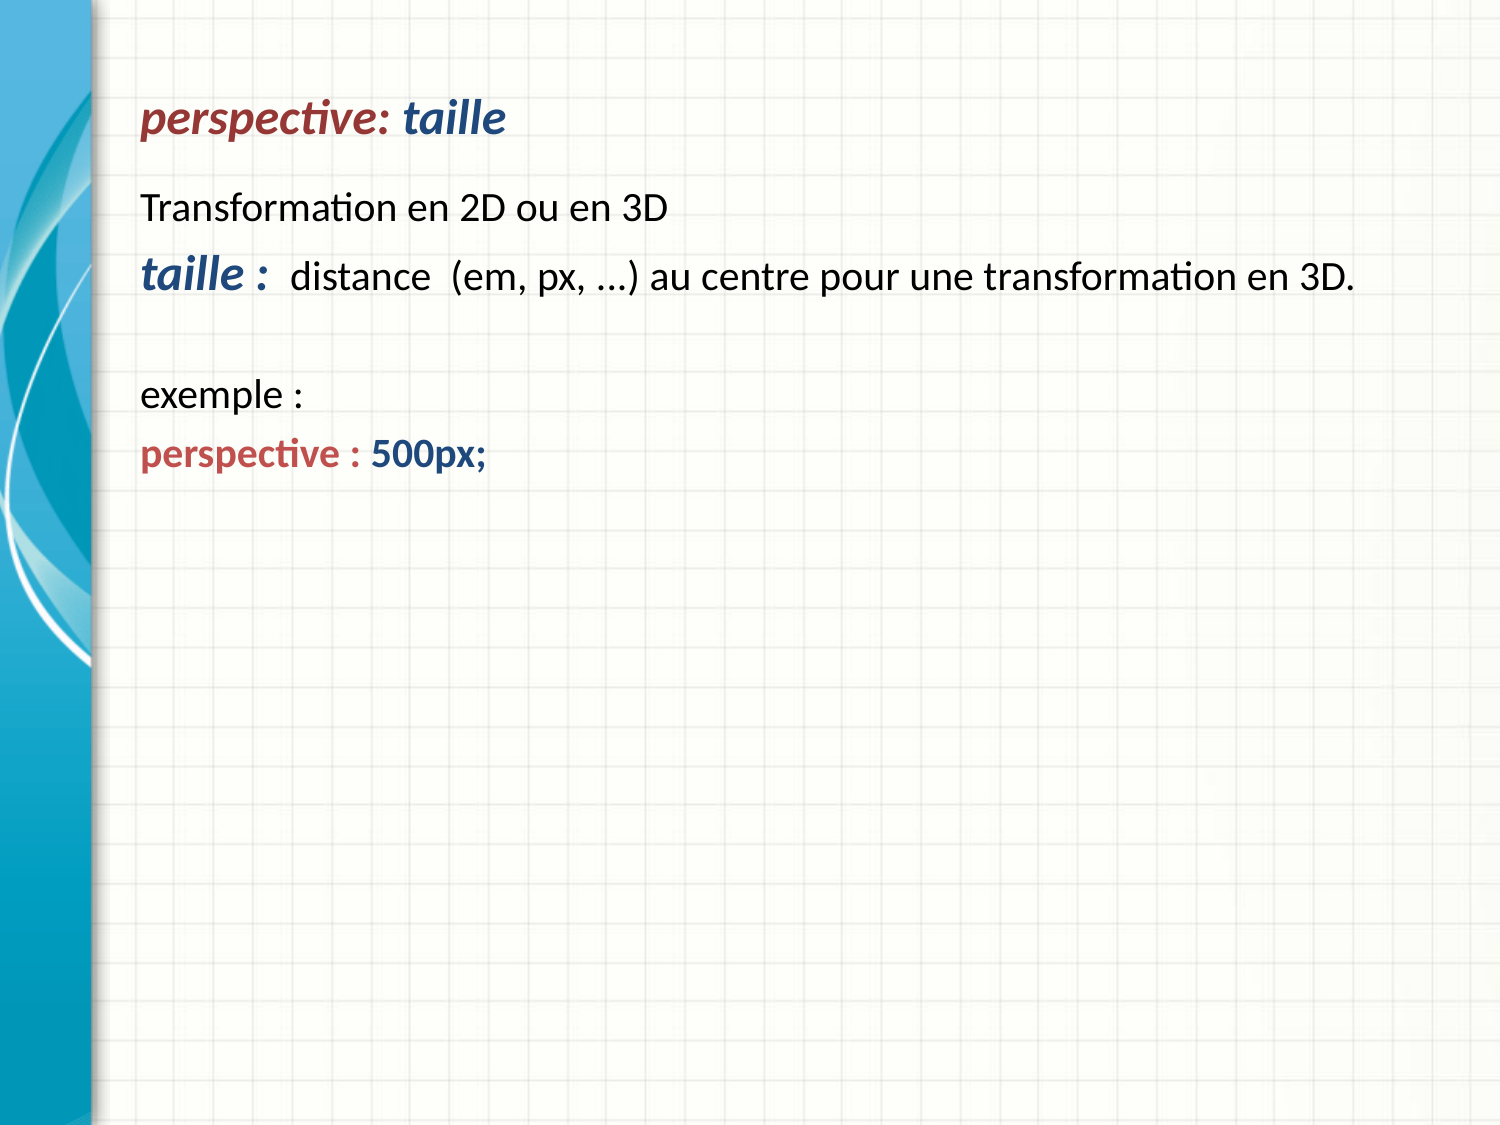

# perspective: taille
Transformation en 2D ou en 3D
taille :  distance  (em, px, ...) au centre pour une transformation en 3D.

exemple :
perspective : 500px;